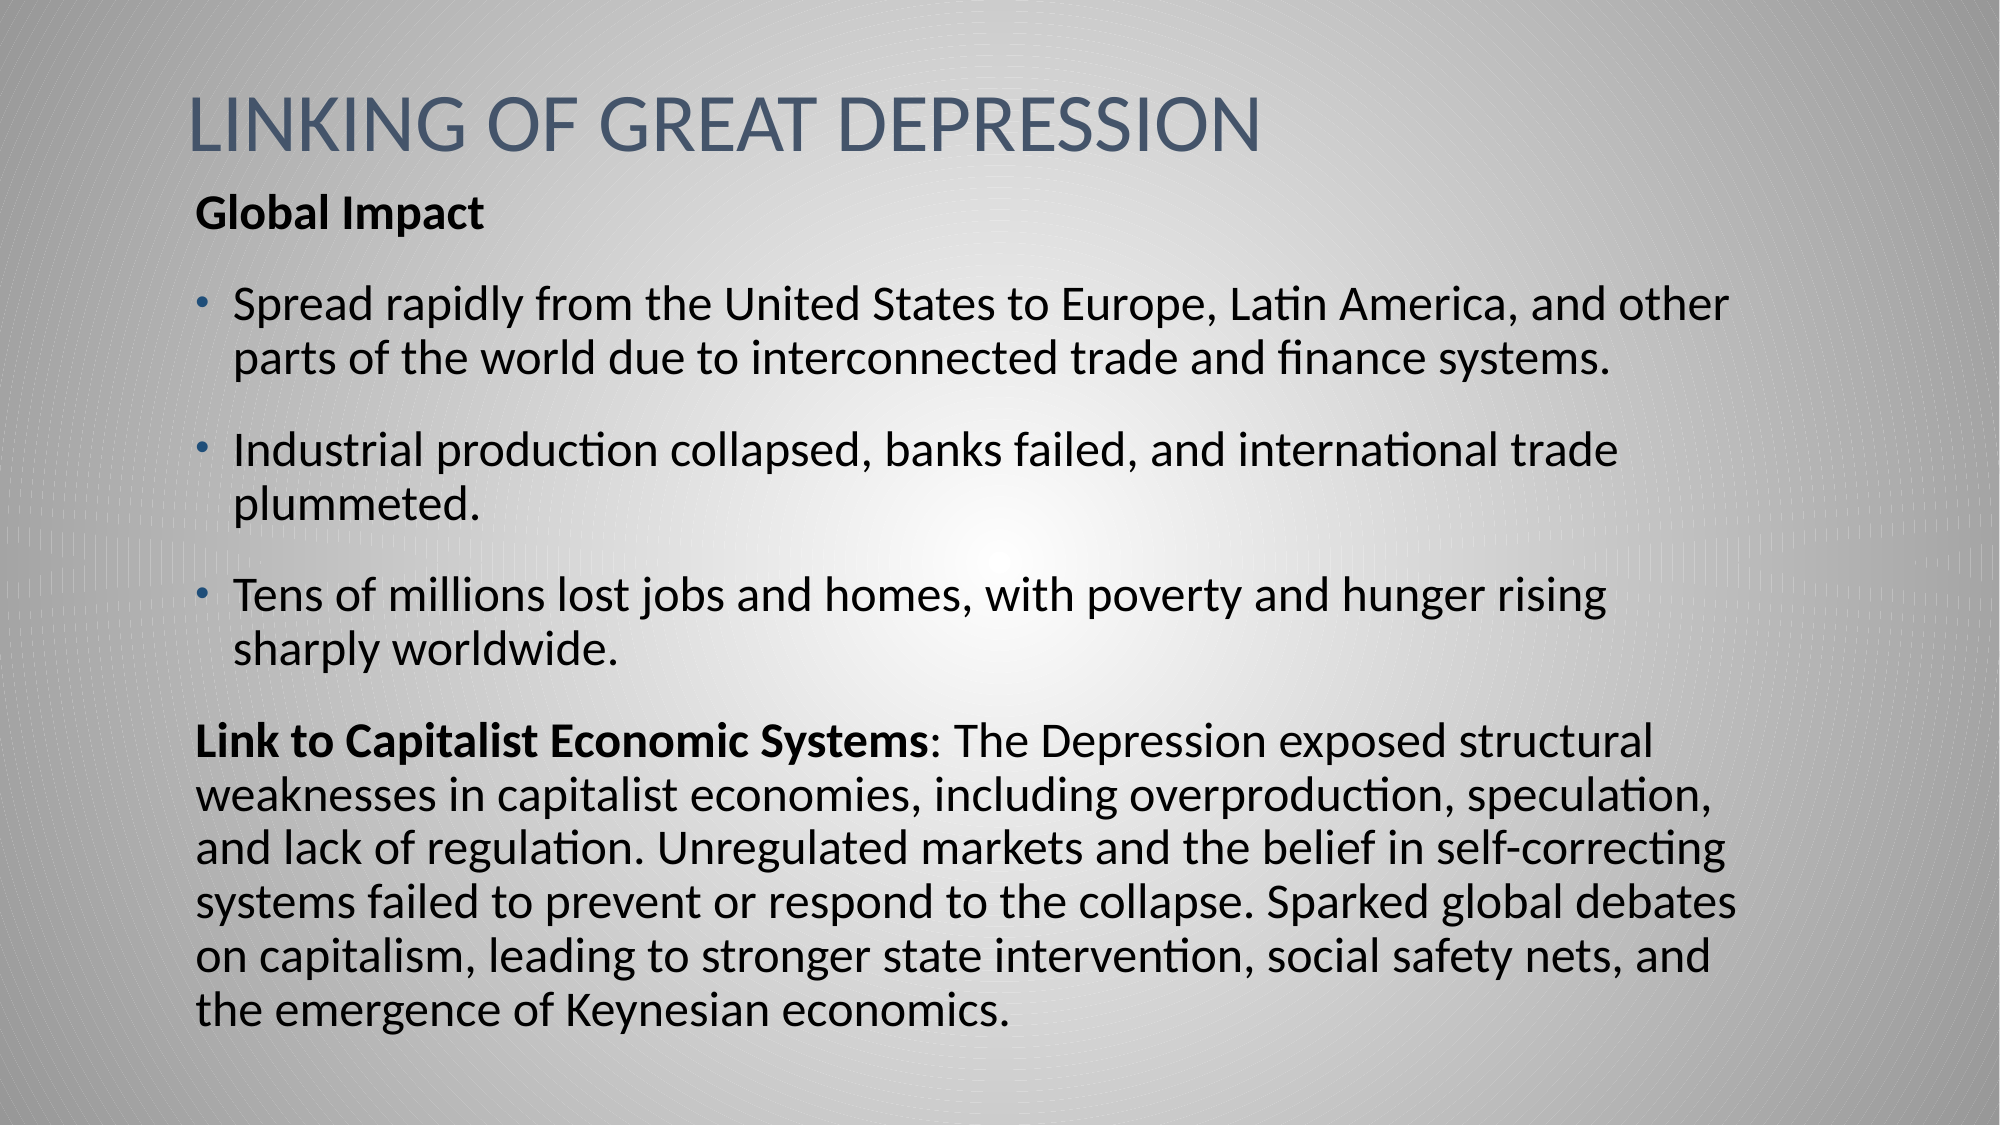

# Linking of Great Depression
Global Impact
Spread rapidly from the United States to Europe, Latin America, and other parts of the world due to interconnected trade and finance systems.
Industrial production collapsed, banks failed, and international trade plummeted.
Tens of millions lost jobs and homes, with poverty and hunger rising sharply worldwide.
Link to Capitalist Economic Systems: The Depression exposed structural weaknesses in capitalist economies, including overproduction, speculation, and lack of regulation. Unregulated markets and the belief in self-correcting systems failed to prevent or respond to the collapse. Sparked global debates on capitalism, leading to stronger state intervention, social safety nets, and the emergence of Keynesian economics.